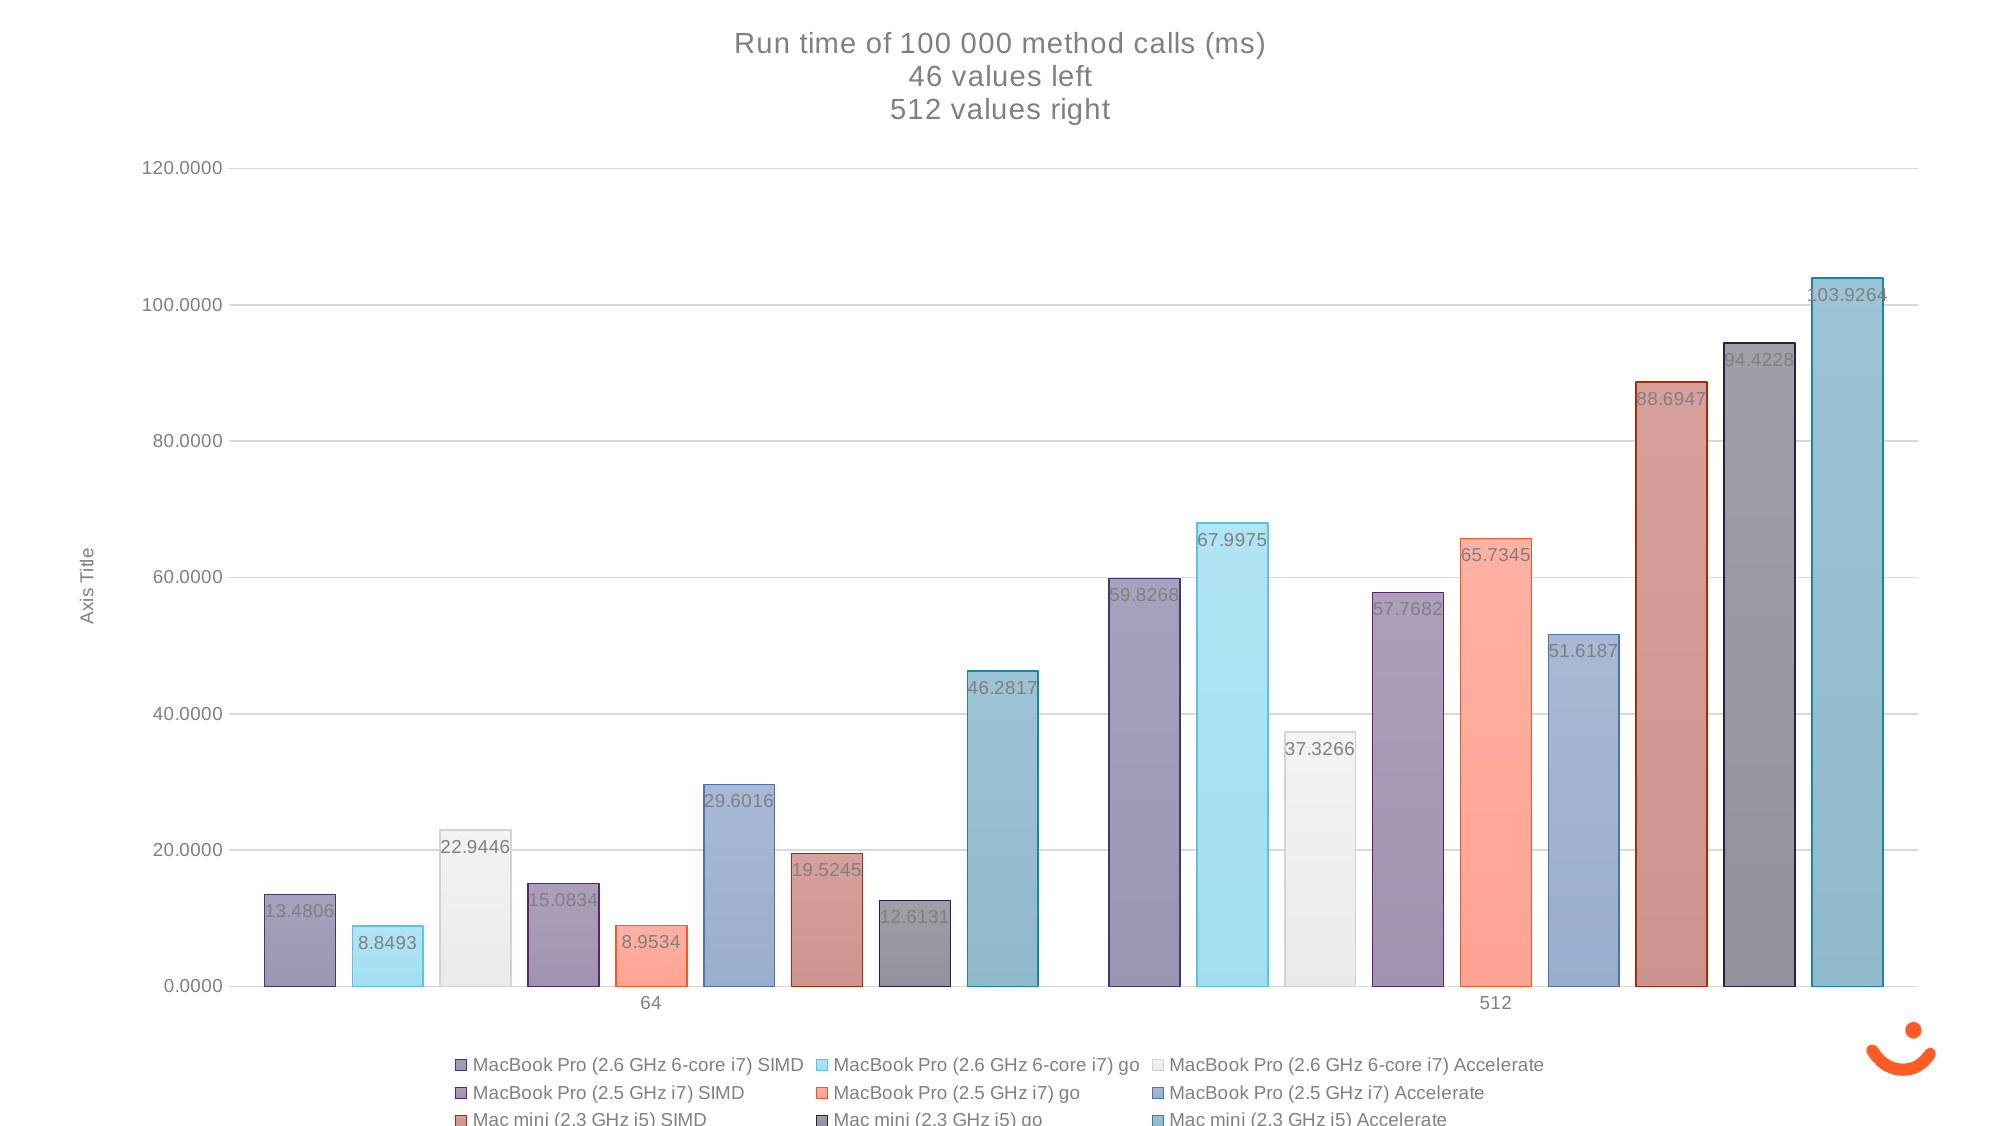

### Chart: Run time of 100 000 method calls (ms)
46 values left
512 values right

| Category | MacBook Pro (2.6 GHz 6-core i7) SIMD | MacBook Pro (2.6 GHz 6-core i7) go | MacBook Pro (2.6 GHz 6-core i7) Accelerate | MacBook Pro (2.5 GHz i7) SIMD | MacBook Pro (2.5 GHz i7) go | MacBook Pro (2.5 GHz i7) Accelerate | Mac mini (2.3 GHz i5) SIMD | Mac mini (2.3 GHz i5) go | Mac mini (2.3 GHz i5) Accelerate |
|---|---|---|---|---|---|---|---|---|---|
| 64 | 13.480642 | 8.849261 | 22.944624 | 15.083371 | 8.953383 | 29.601559 | 19.524461 | 12.613057 | 46.281682 |
| 512 | 59.826768 | 67.997482 | 37.326585 | 57.768208 | 65.734529 | 51.618725 | 88.69467 | 94.422809 | 103.926387 |
#

16